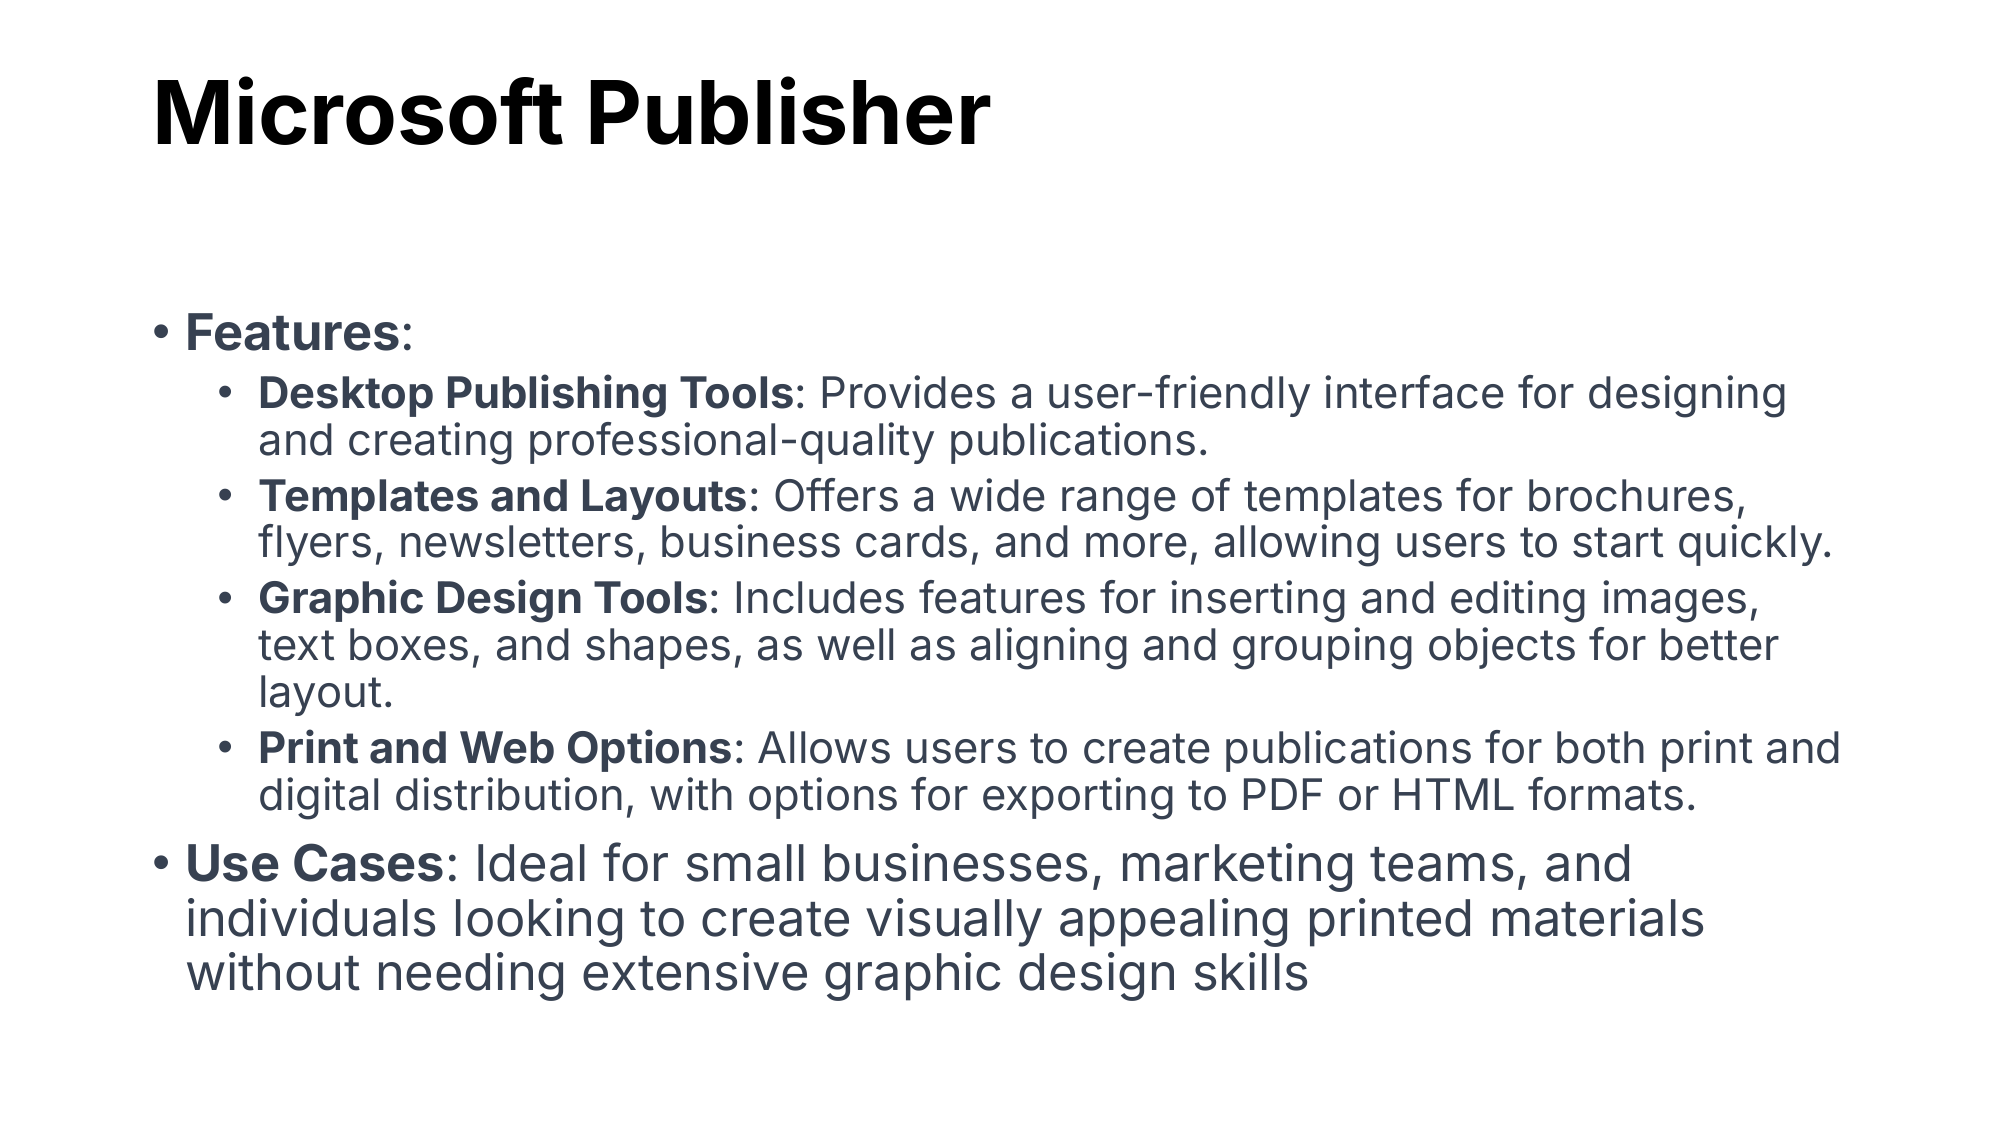

# Microsoft Publisher
Features:
Desktop Publishing Tools: Provides a user-friendly interface for designing and creating professional-quality publications.
Templates and Layouts: Offers a wide range of templates for brochures, flyers, newsletters, business cards, and more, allowing users to start quickly.
Graphic Design Tools: Includes features for inserting and editing images, text boxes, and shapes, as well as aligning and grouping objects for better layout.
Print and Web Options: Allows users to create publications for both print and digital distribution, with options for exporting to PDF or HTML formats.
Use Cases: Ideal for small businesses, marketing teams, and individuals looking to create visually appealing printed materials without needing extensive graphic design skills